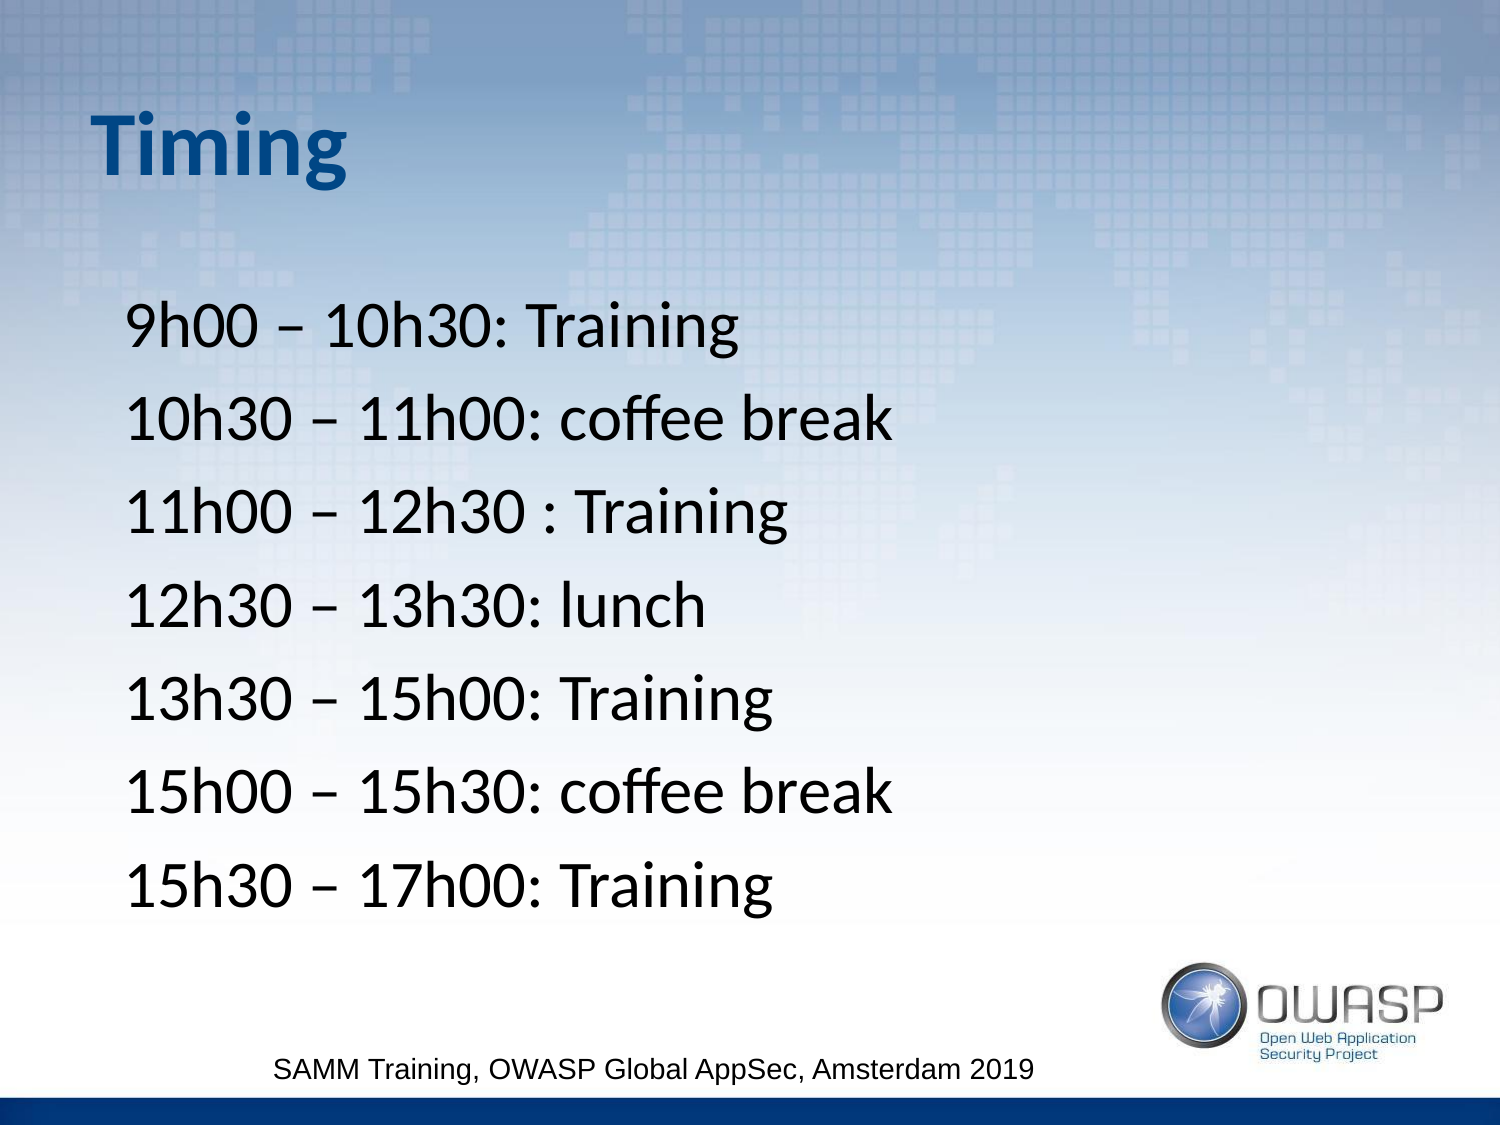

# Timing
9h00 – 10h30: Training
10h30 – 11h00: coffee break
11h00 – 12h30 : Training
12h30 – 13h30: lunch
13h30 – 15h00: Training
15h00 – 15h30: coffee break
15h30 – 17h00: Training
SAMM Training, OWASP Global AppSec, Amsterdam 2019